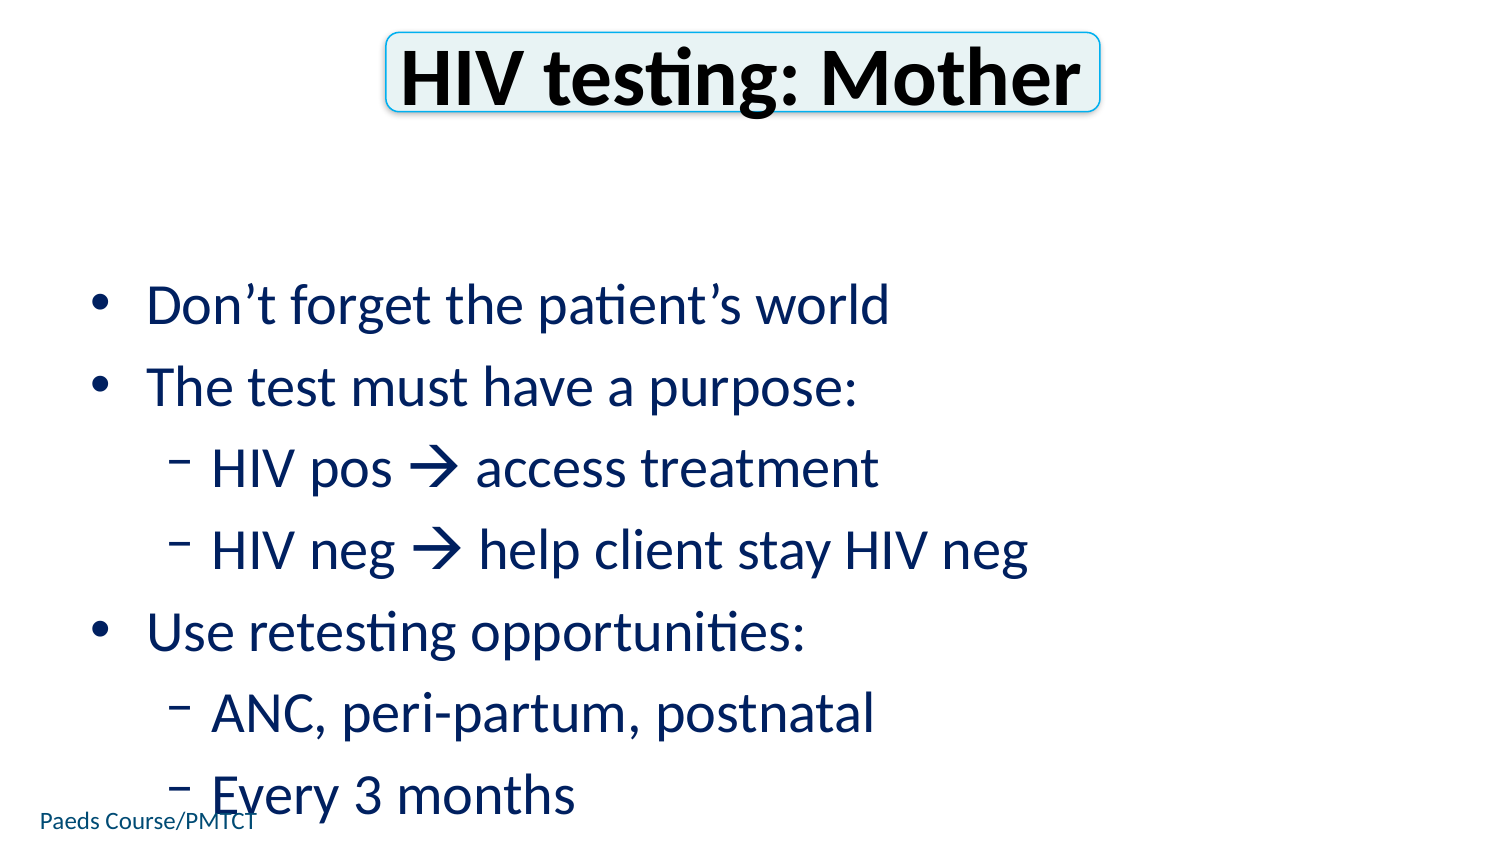

HIV testing: Mother
Don’t forget the patient’s world
The test must have a purpose:
HIV pos 🡪 access treatment
HIV neg 🡪 help client stay HIV neg
Use retesting opportunities:
ANC, peri-partum, postnatal
Every 3 months
Paeds Course/PMTCT